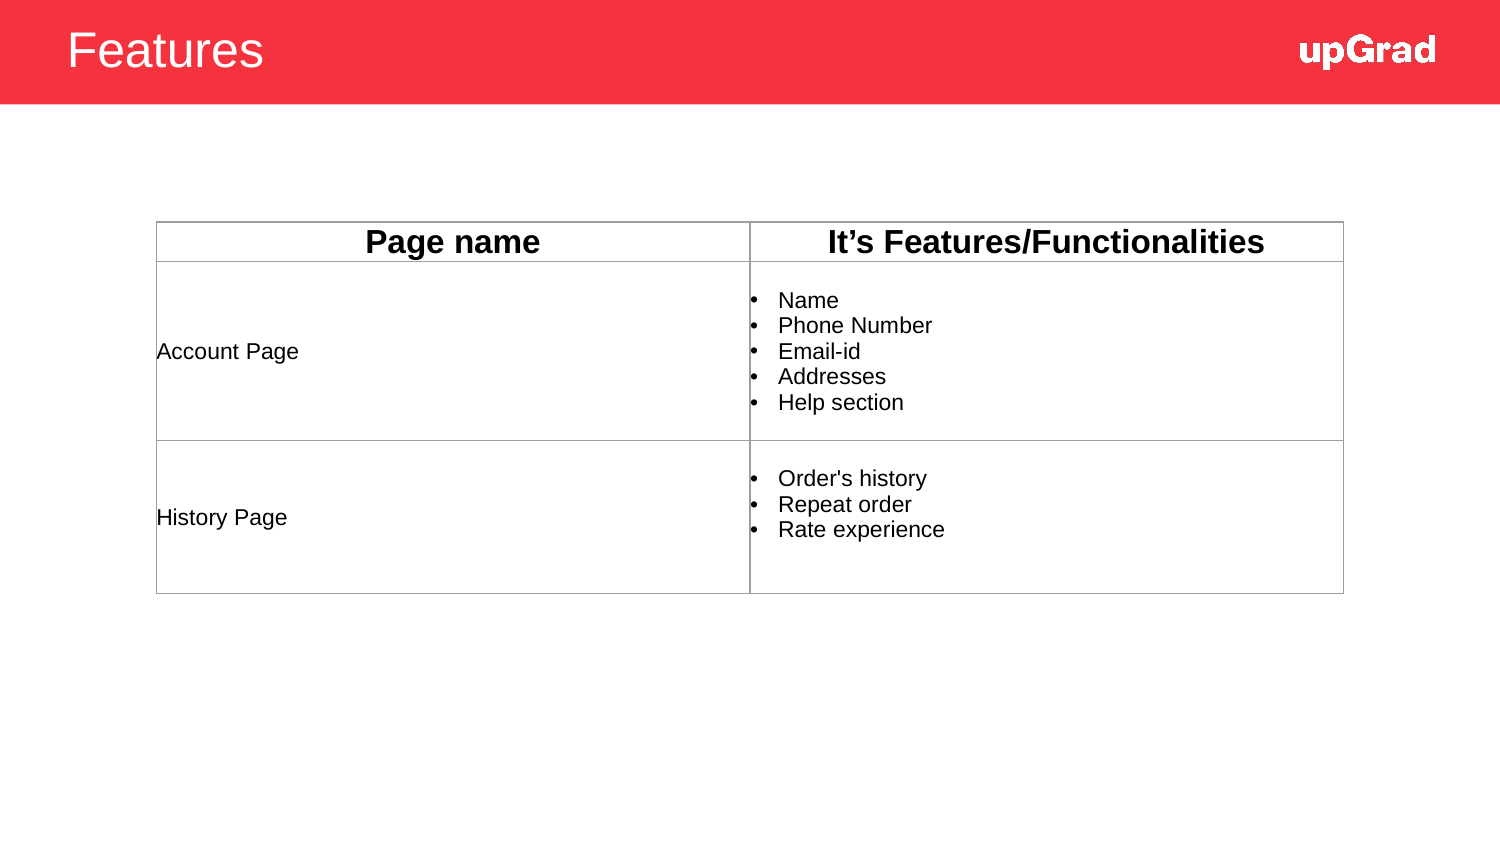

# Features
| Page name | It’s Features/Functionalities |
| --- | --- |
| Account Page | Name Phone Number Email-id Addresses Help section |
| History Page | Order's history  Repeat order Rate experience |